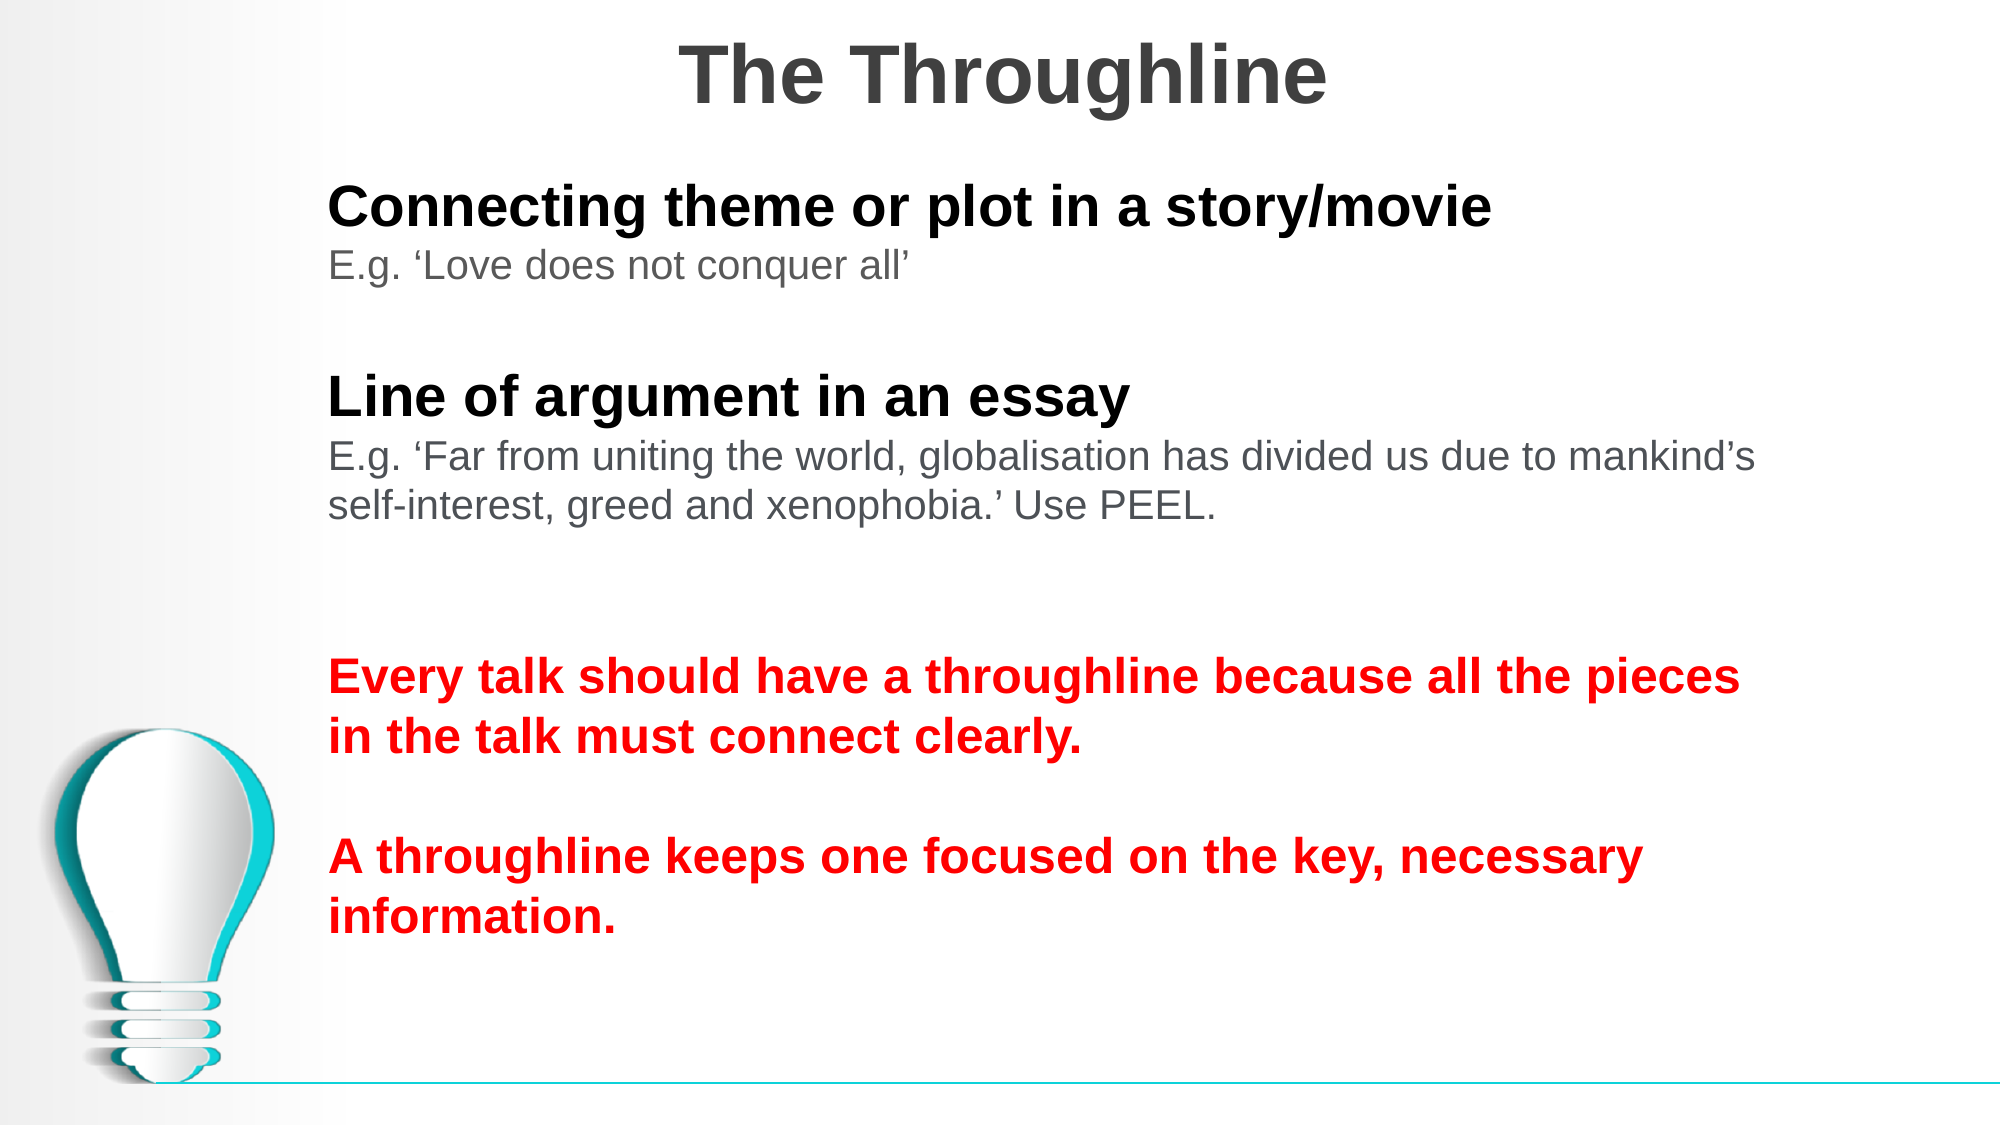

# The Throughline
Connecting theme or plot in a story/movie
E.g. ‘Love does not conquer all’

Line of argument in an essay
E.g. ‘Far from uniting the world, globalisation has divided us due to mankind’s self-interest, greed and xenophobia.’ Use PEEL.

Every talk should have a throughline because all the pieces in the talk must connect clearly.

A throughline keeps one focused on the key, necessary information.